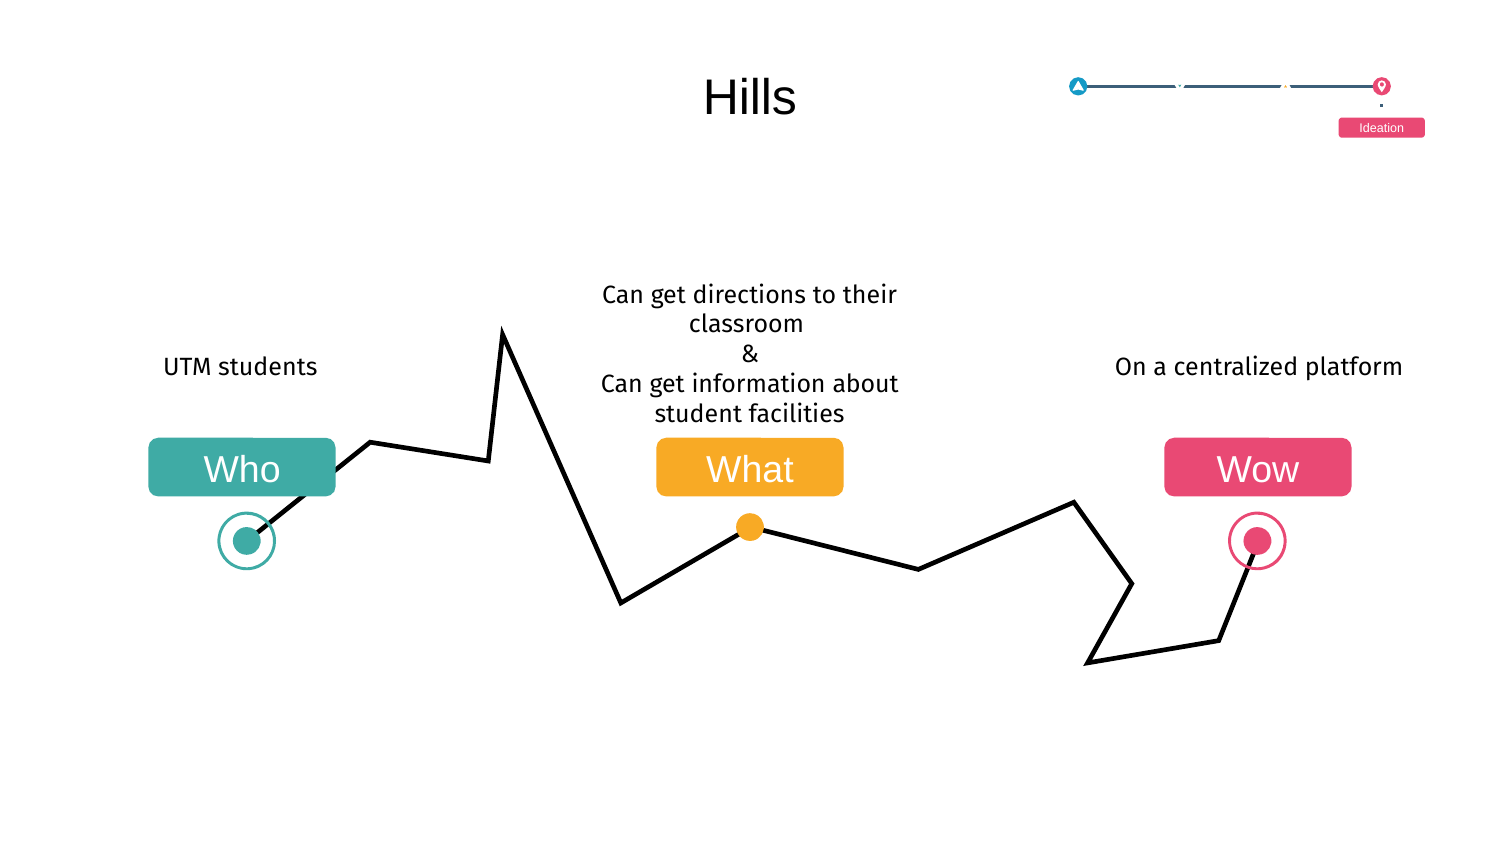

# Hills

Ideation

Can get directions to their classroom
&
Can get information about student facilities
What

UTM students
Who

On a centralized platform
Wow